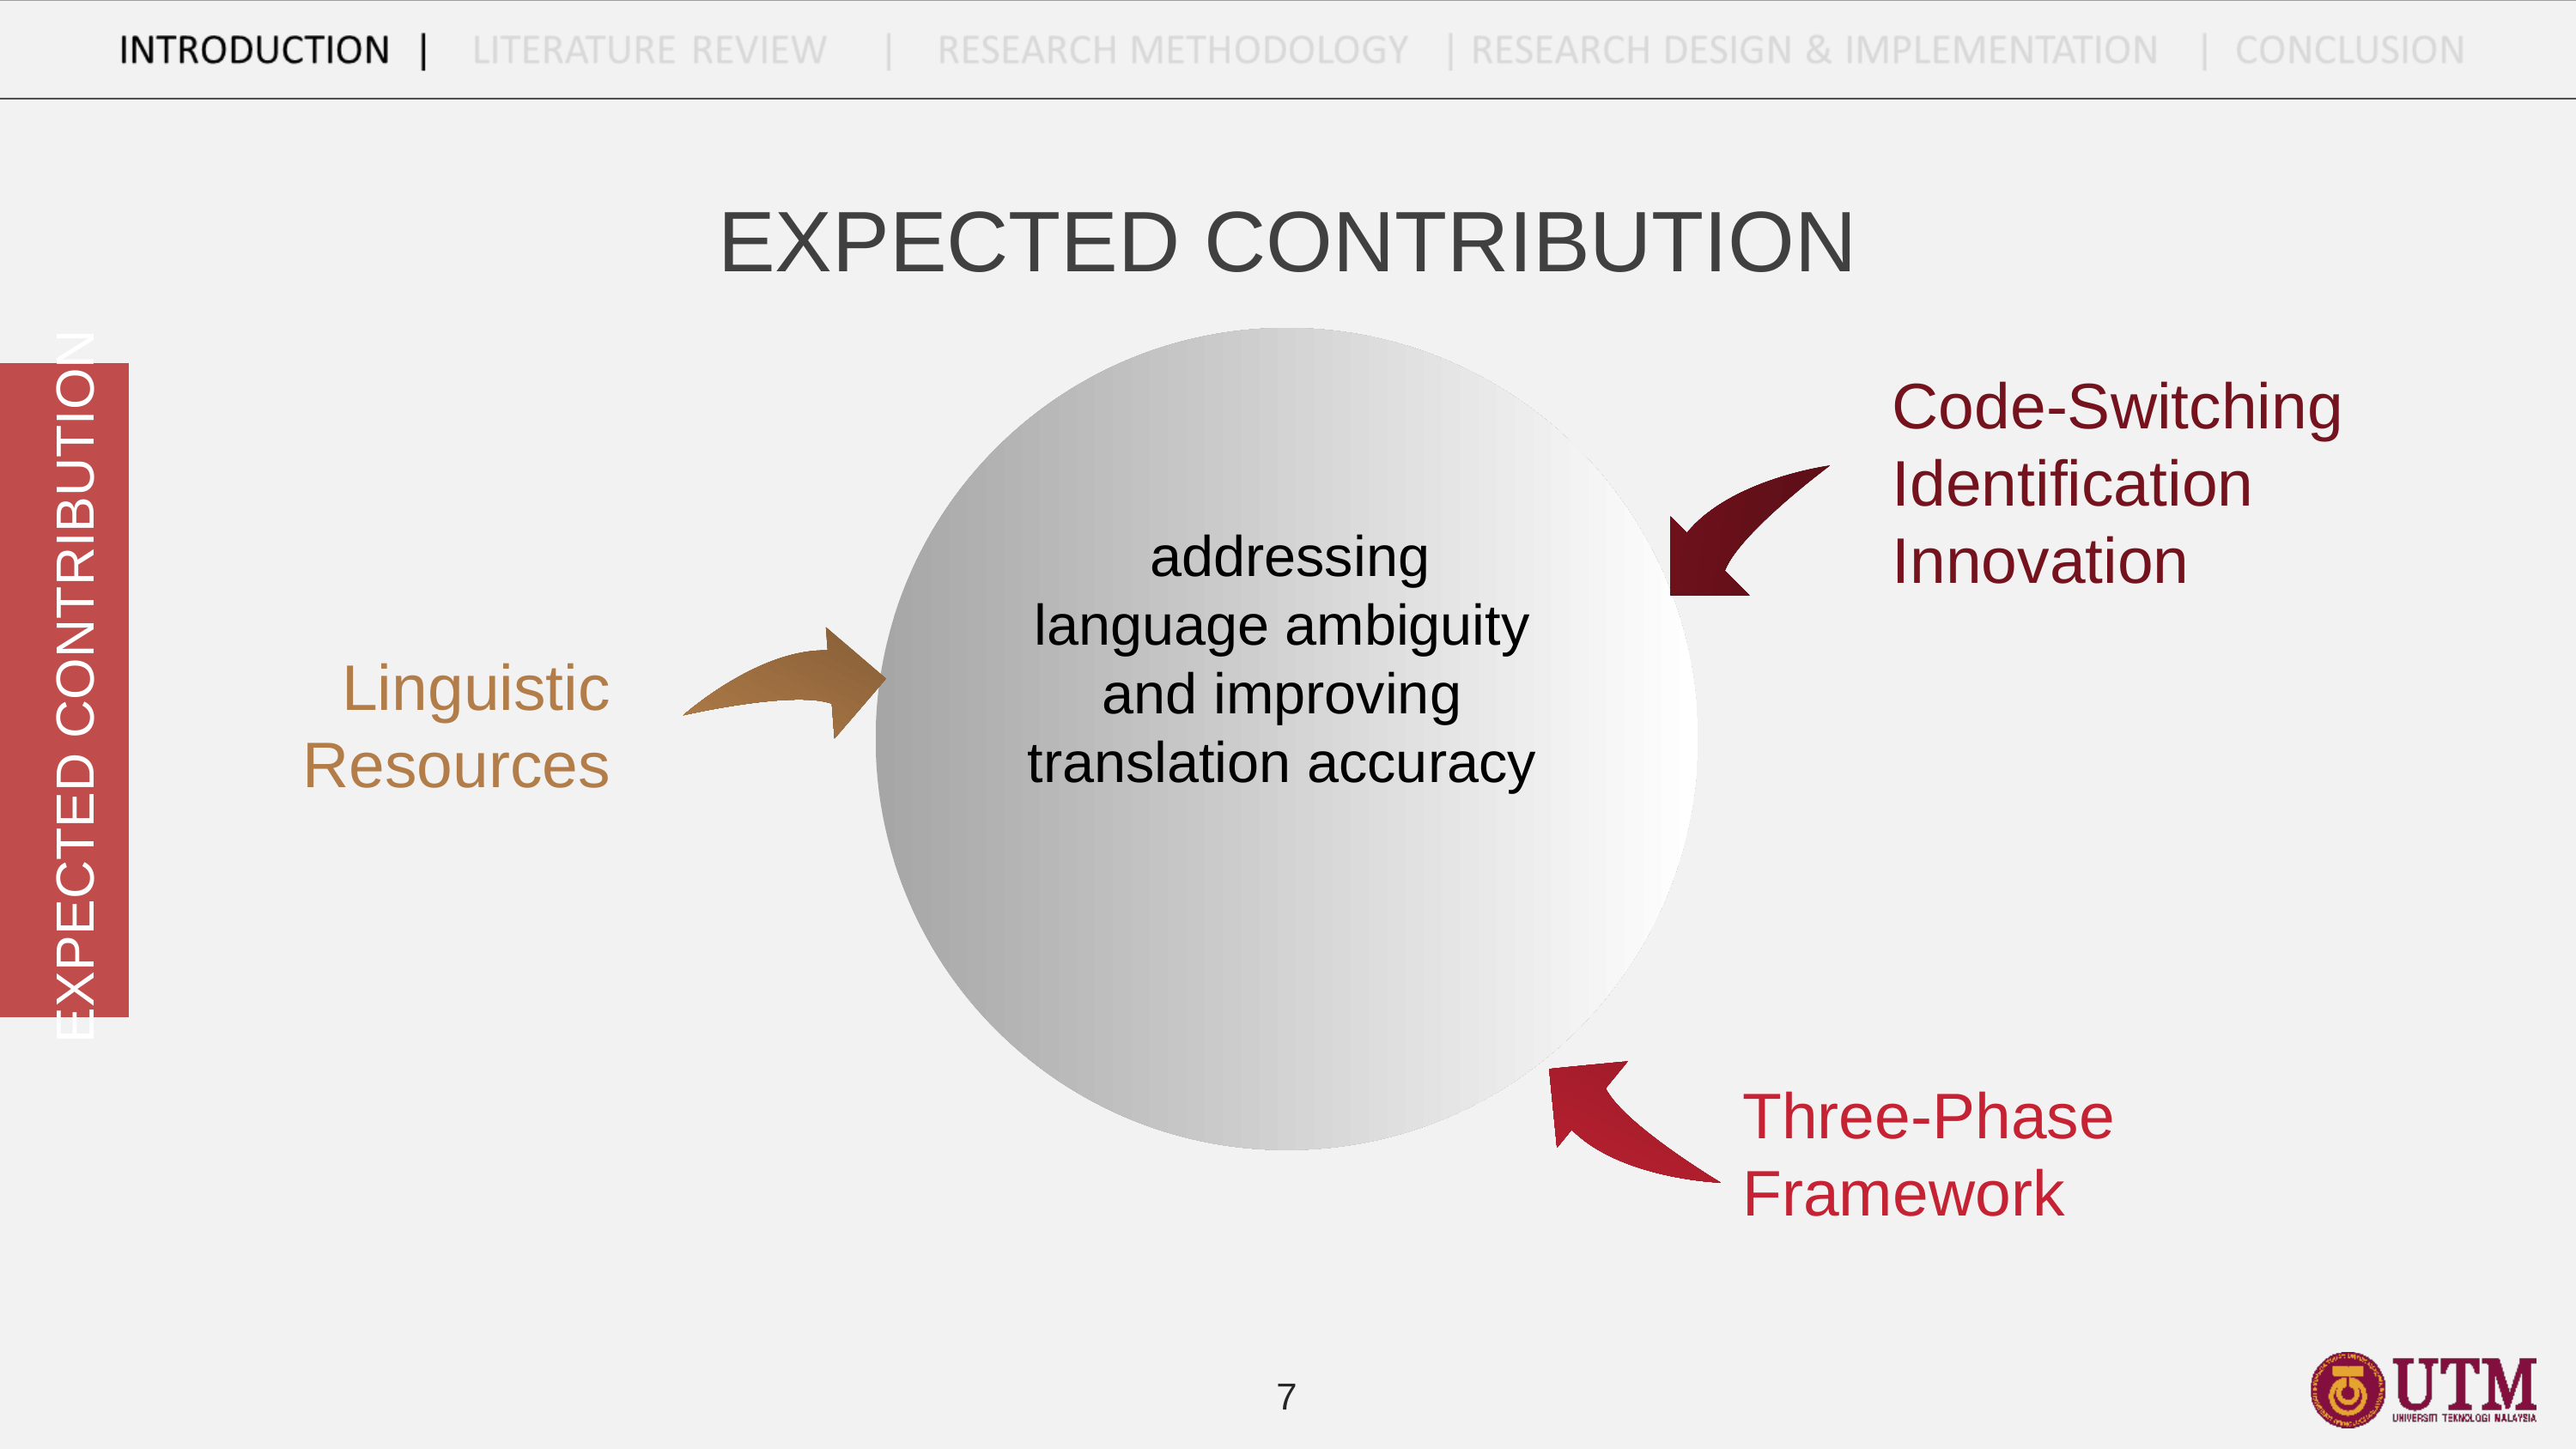

EXPECTED CONTRIBUTION

EXPECTED CONTRIBUTION

Code-Switching Identification Innovation

 addressing language ambiguity and improving translation accuracy

Linguistic Resources
Three-Phase Framework

7